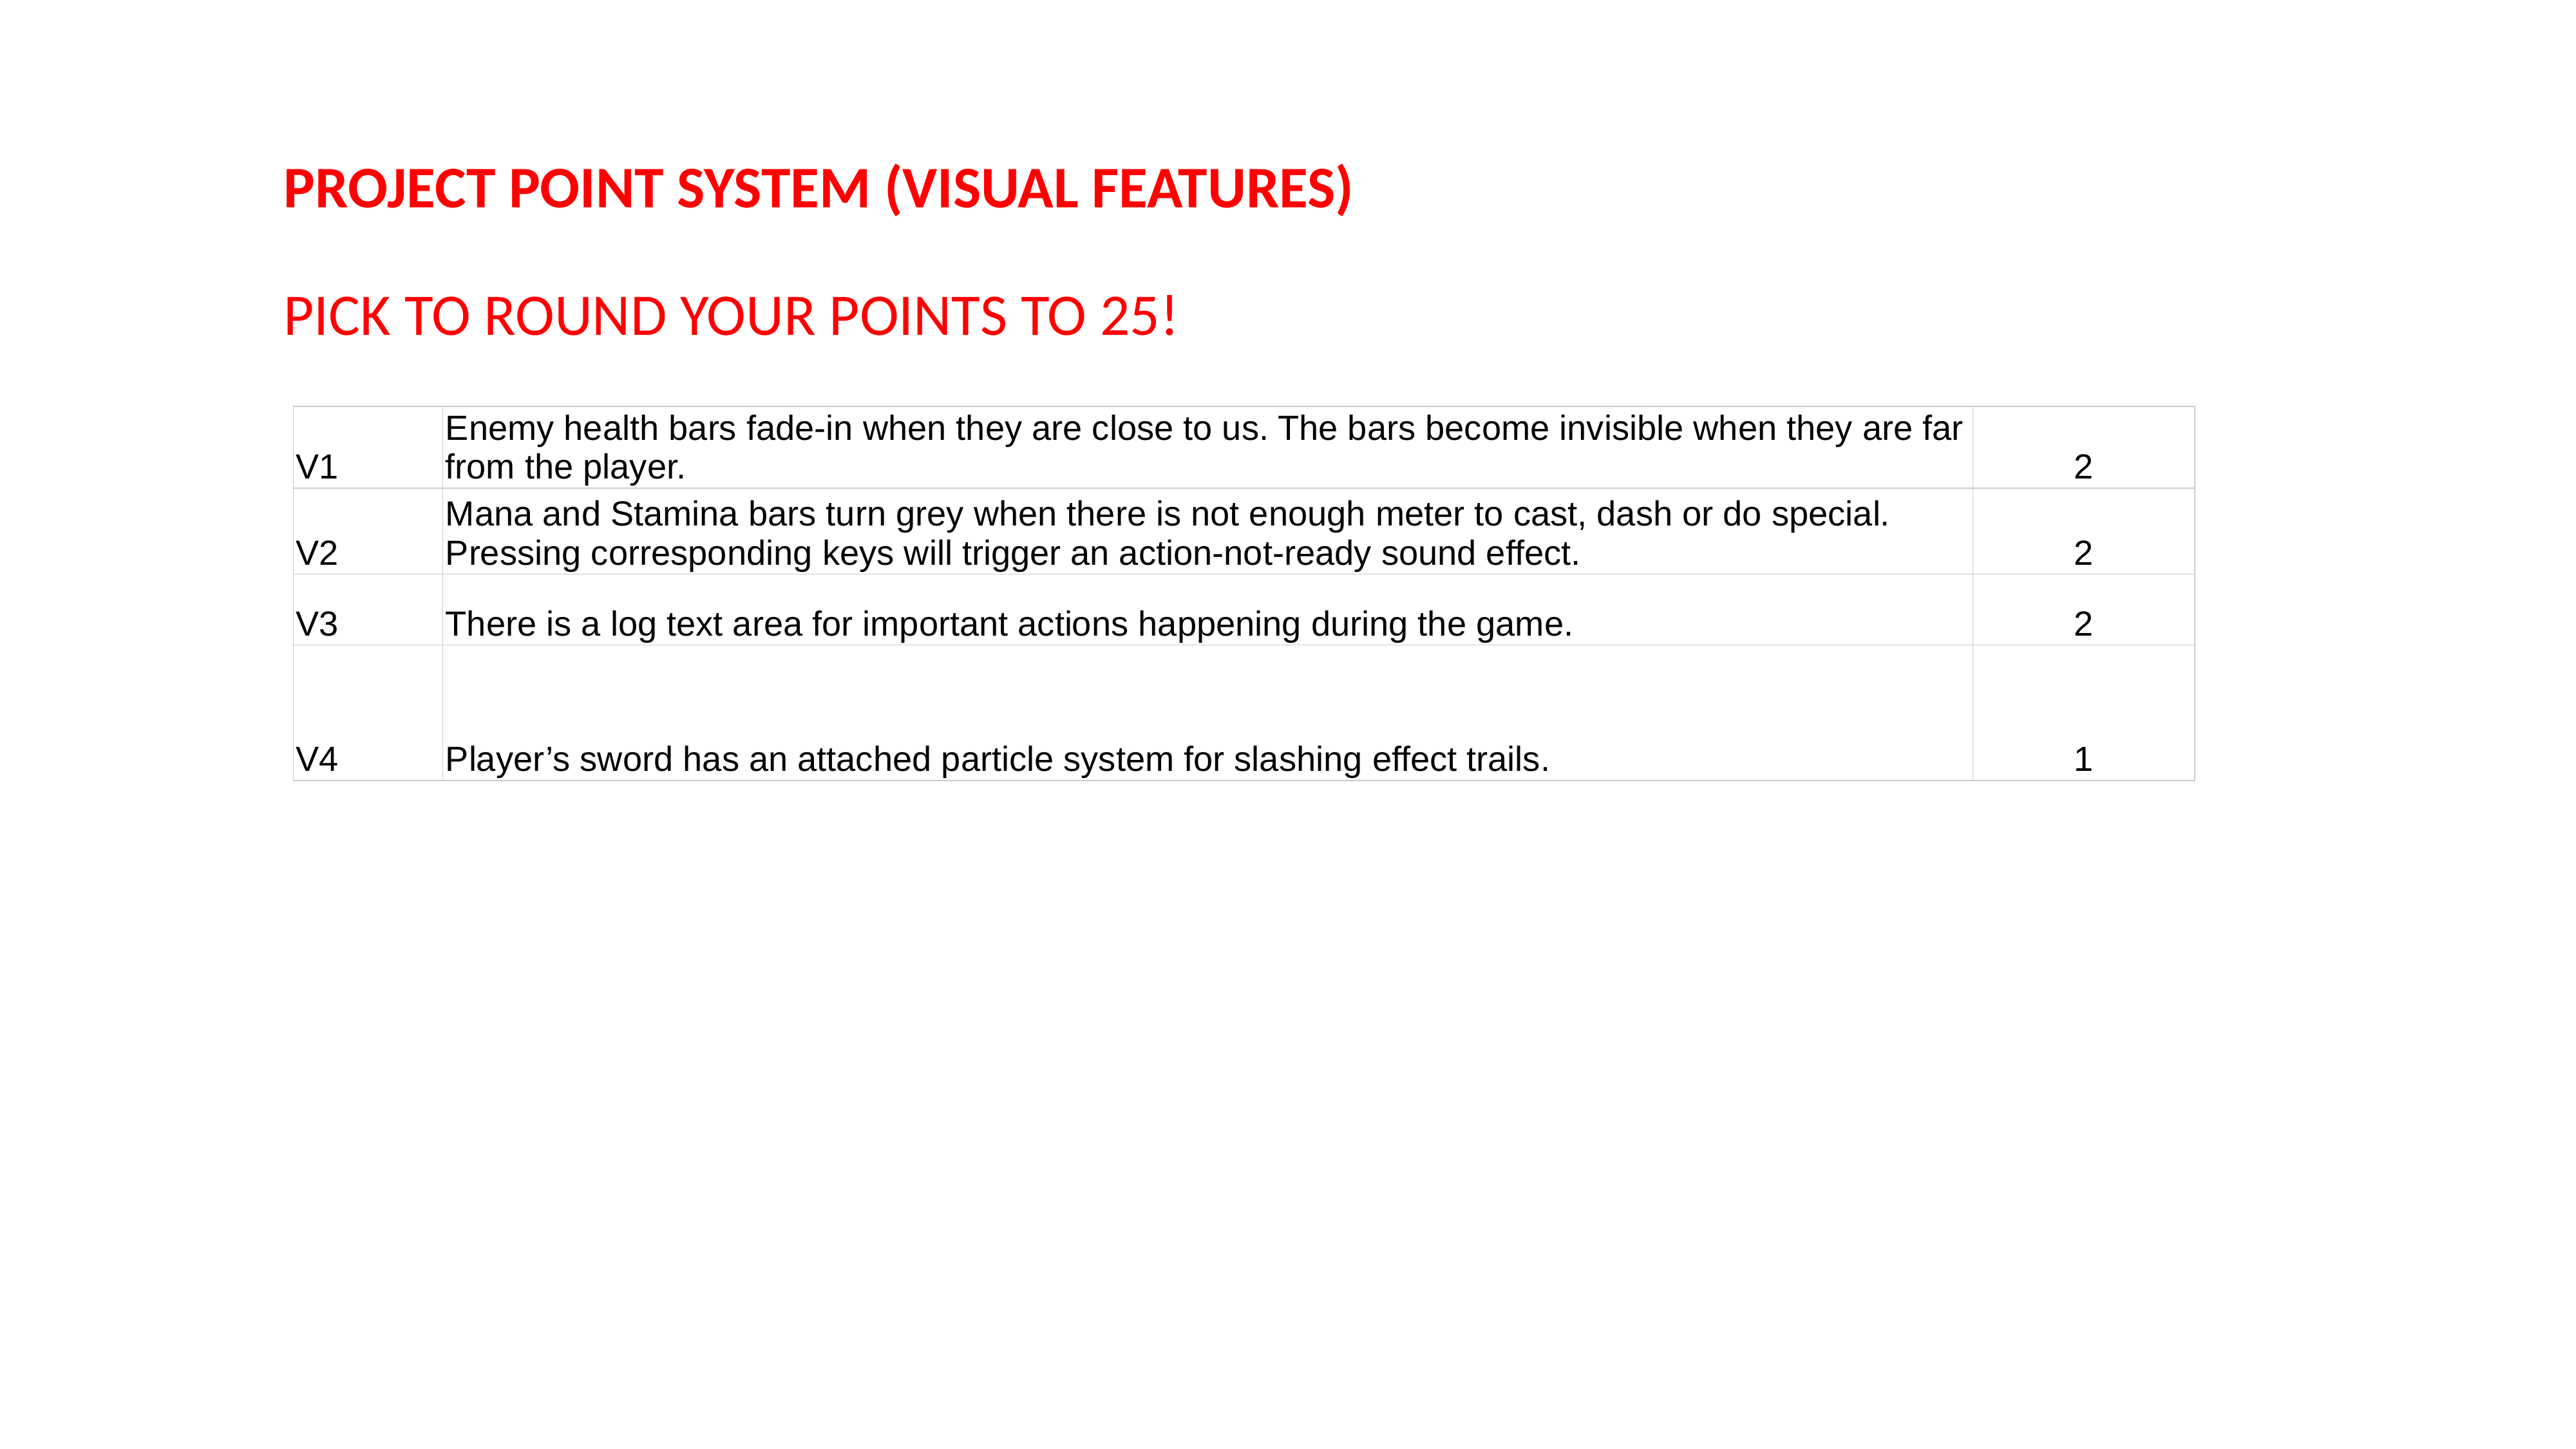

# PROJECT POINT SYSTEM (VISUAL FEATURES) PICK TO ROUND YOUR POINTS TO 25!
| V1 | Enemy health bars fade-in when they are close to us. The bars become invisible when they are far from the player. | 2 |
| --- | --- | --- |
| V2 | Mana and Stamina bars turn grey when there is not enough meter to cast, dash or do special. Pressing corresponding keys will trigger an action-not-ready sound effect. | 2 |
| V3 | There is a log text area for important actions happening during the game. | 2 |
| V4 | Player’s sword has an attached particle system for slashing effect trails. | 1 |